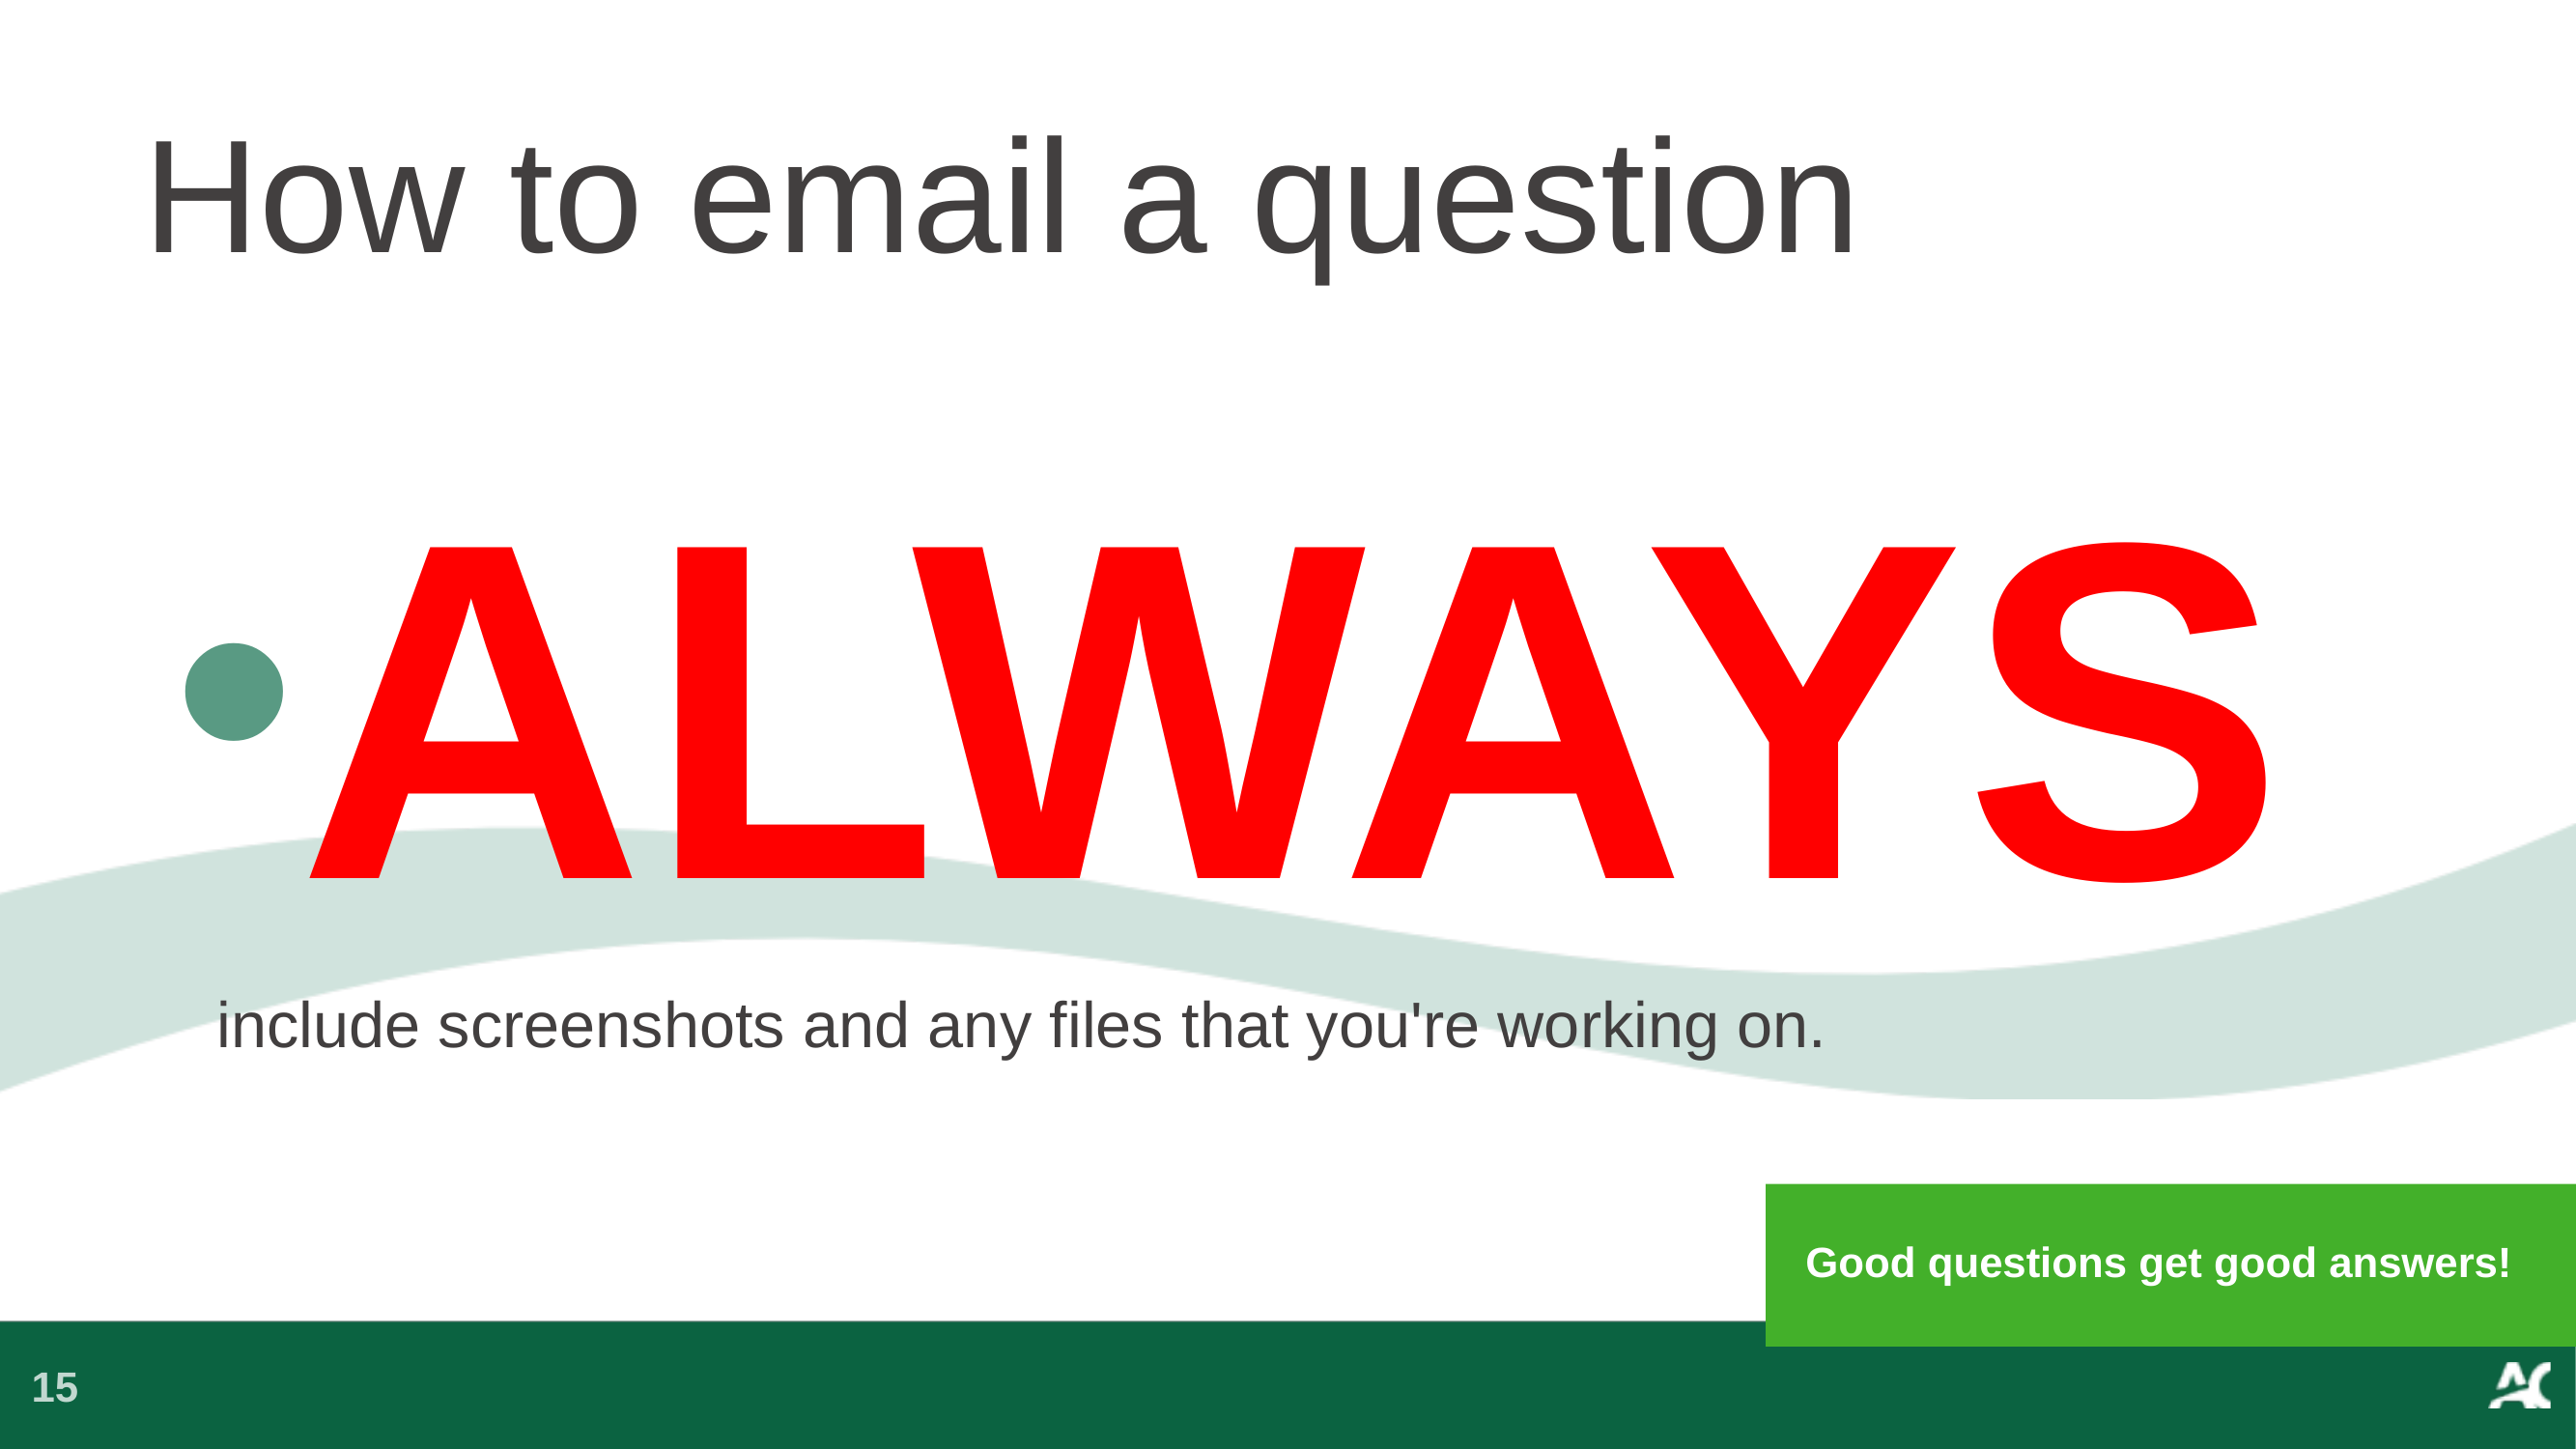

How to email a question
ALWAYS include screenshots and any files that you're working on.
Good questions get good answers!
15